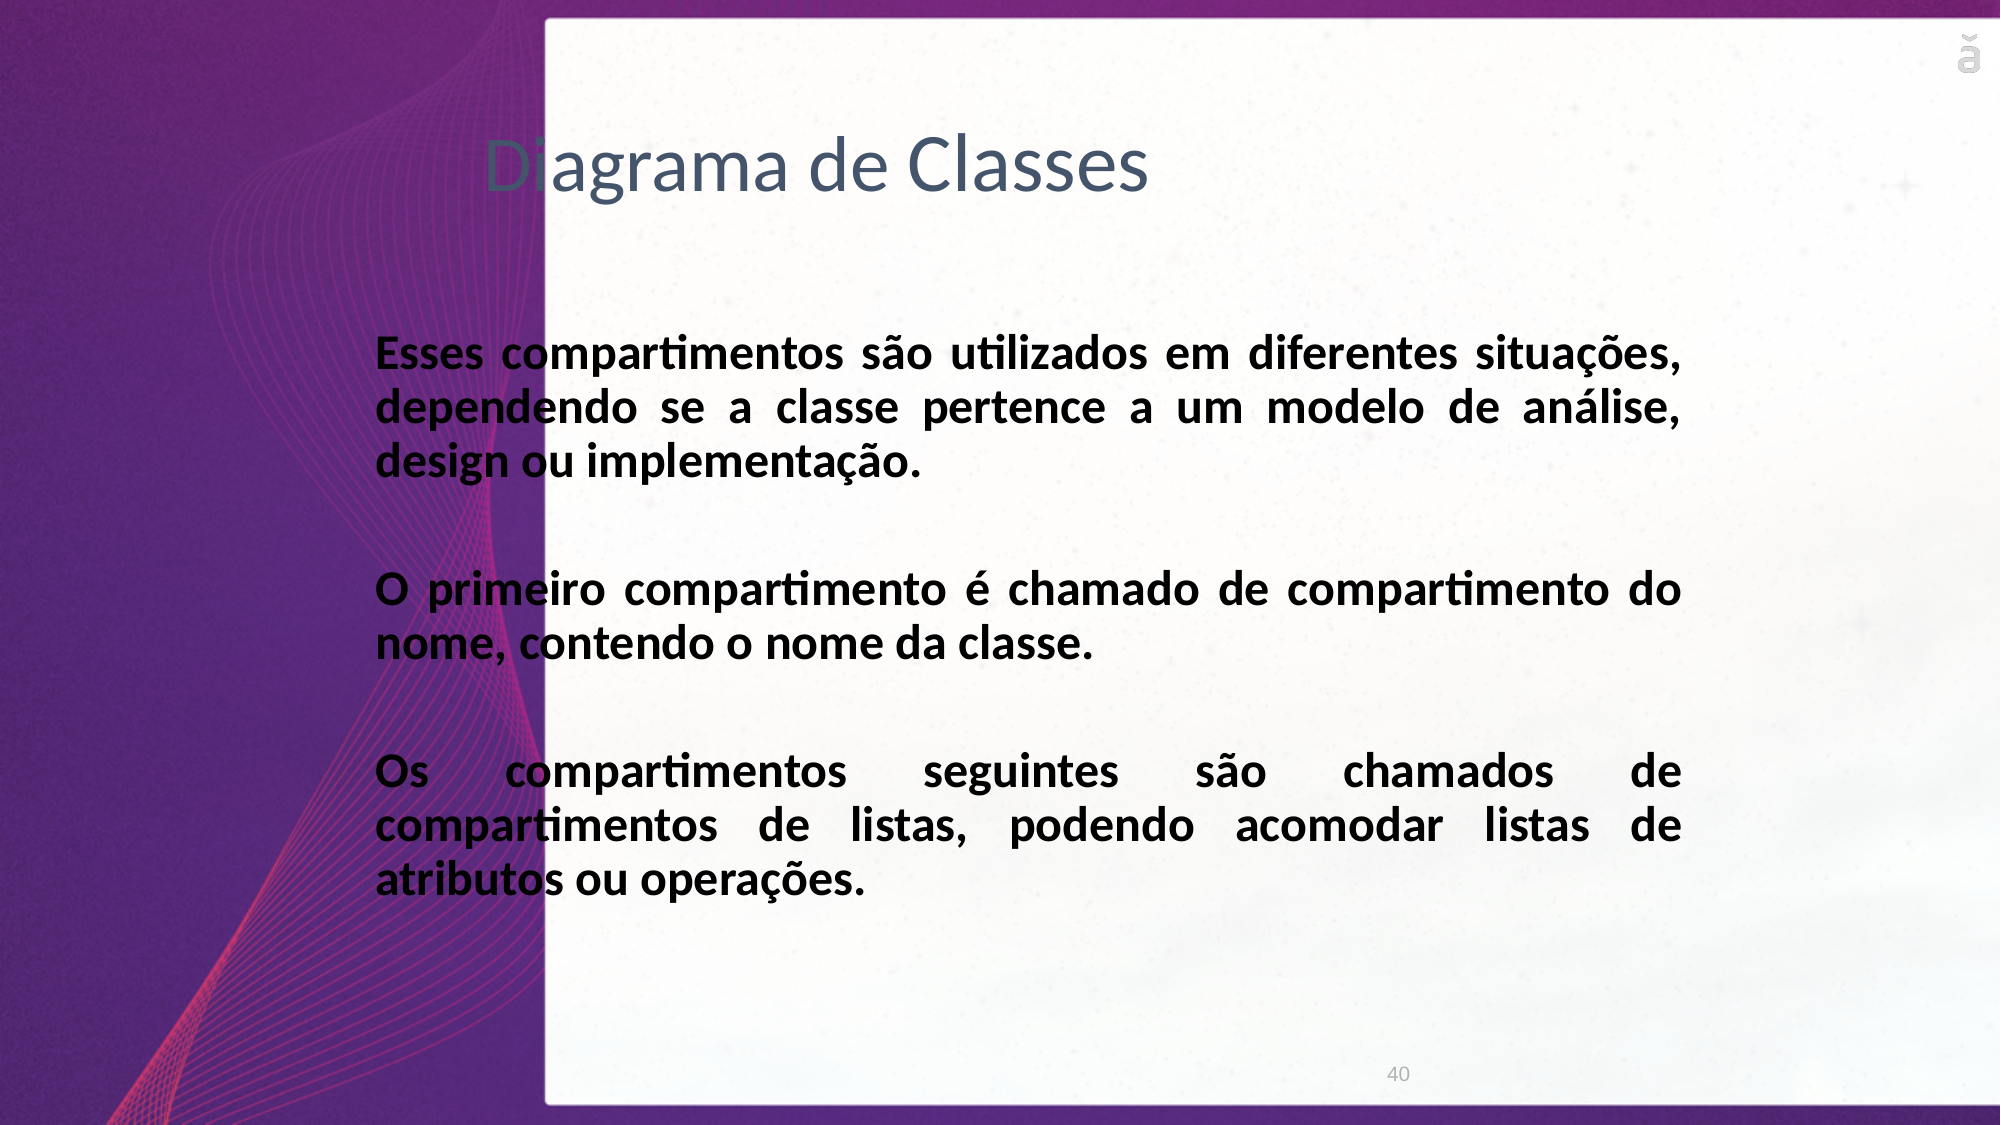

Diagrama de Classes

Esses compartimentos são utilizados em diferentes situações, dependendo se a classe pertence a um modelo de análise, design ou implementação.

O primeiro compartimento é chamado de compartimento do nome, contendo o nome da classe.

Os compartimentos seguintes são chamados de compartimentos de listas, podendo acomodar listas de atributos ou operações.
40